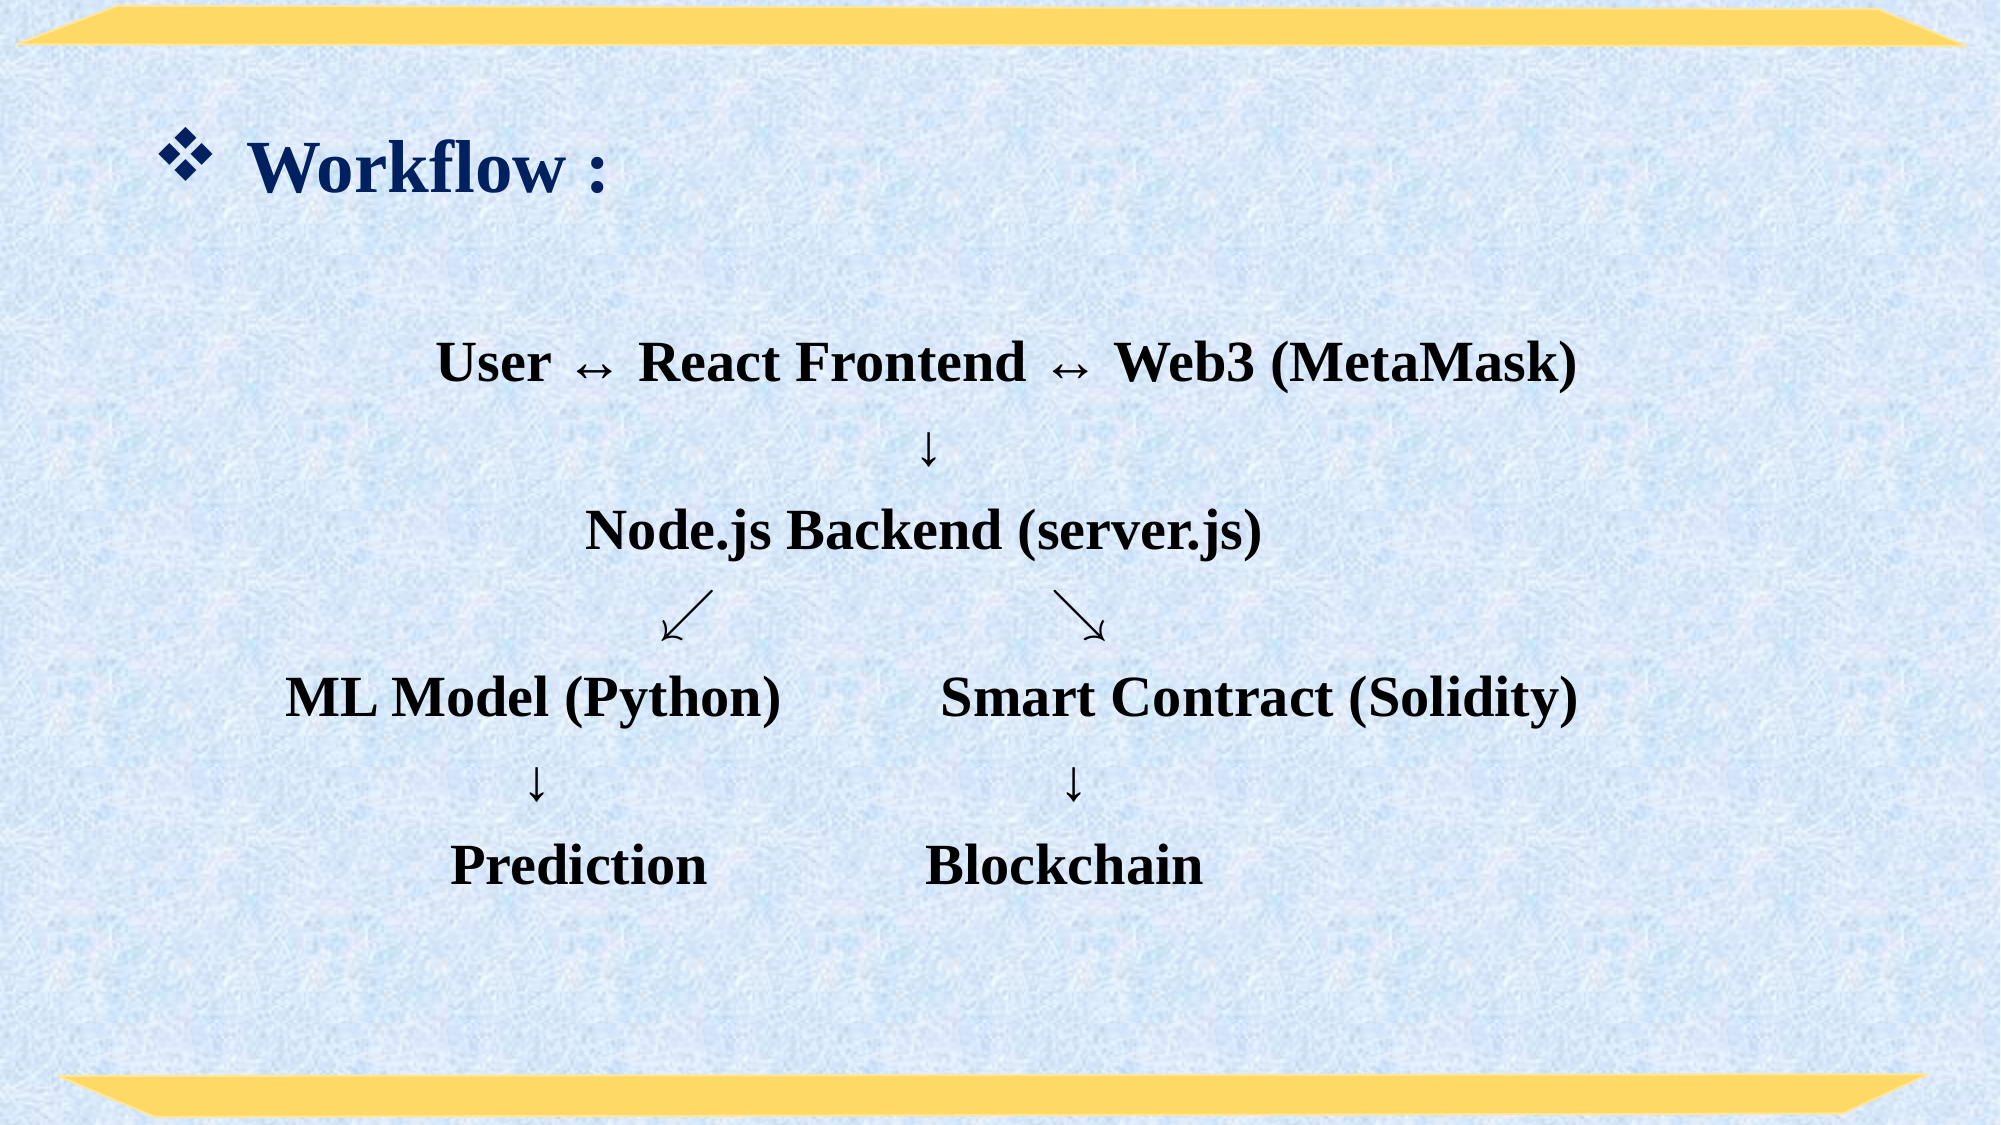

# Workflow :
		User ↔ React Frontend ↔ Web3 (MetaMask)
             		   		  ↓
   	          		Node.js Backend (server.js)
		   	     ↙                       ↘
	ML Model (Python)           Smart Contract (Solidity)
		      ↓              	            ↓
		 Prediction               Blockchain